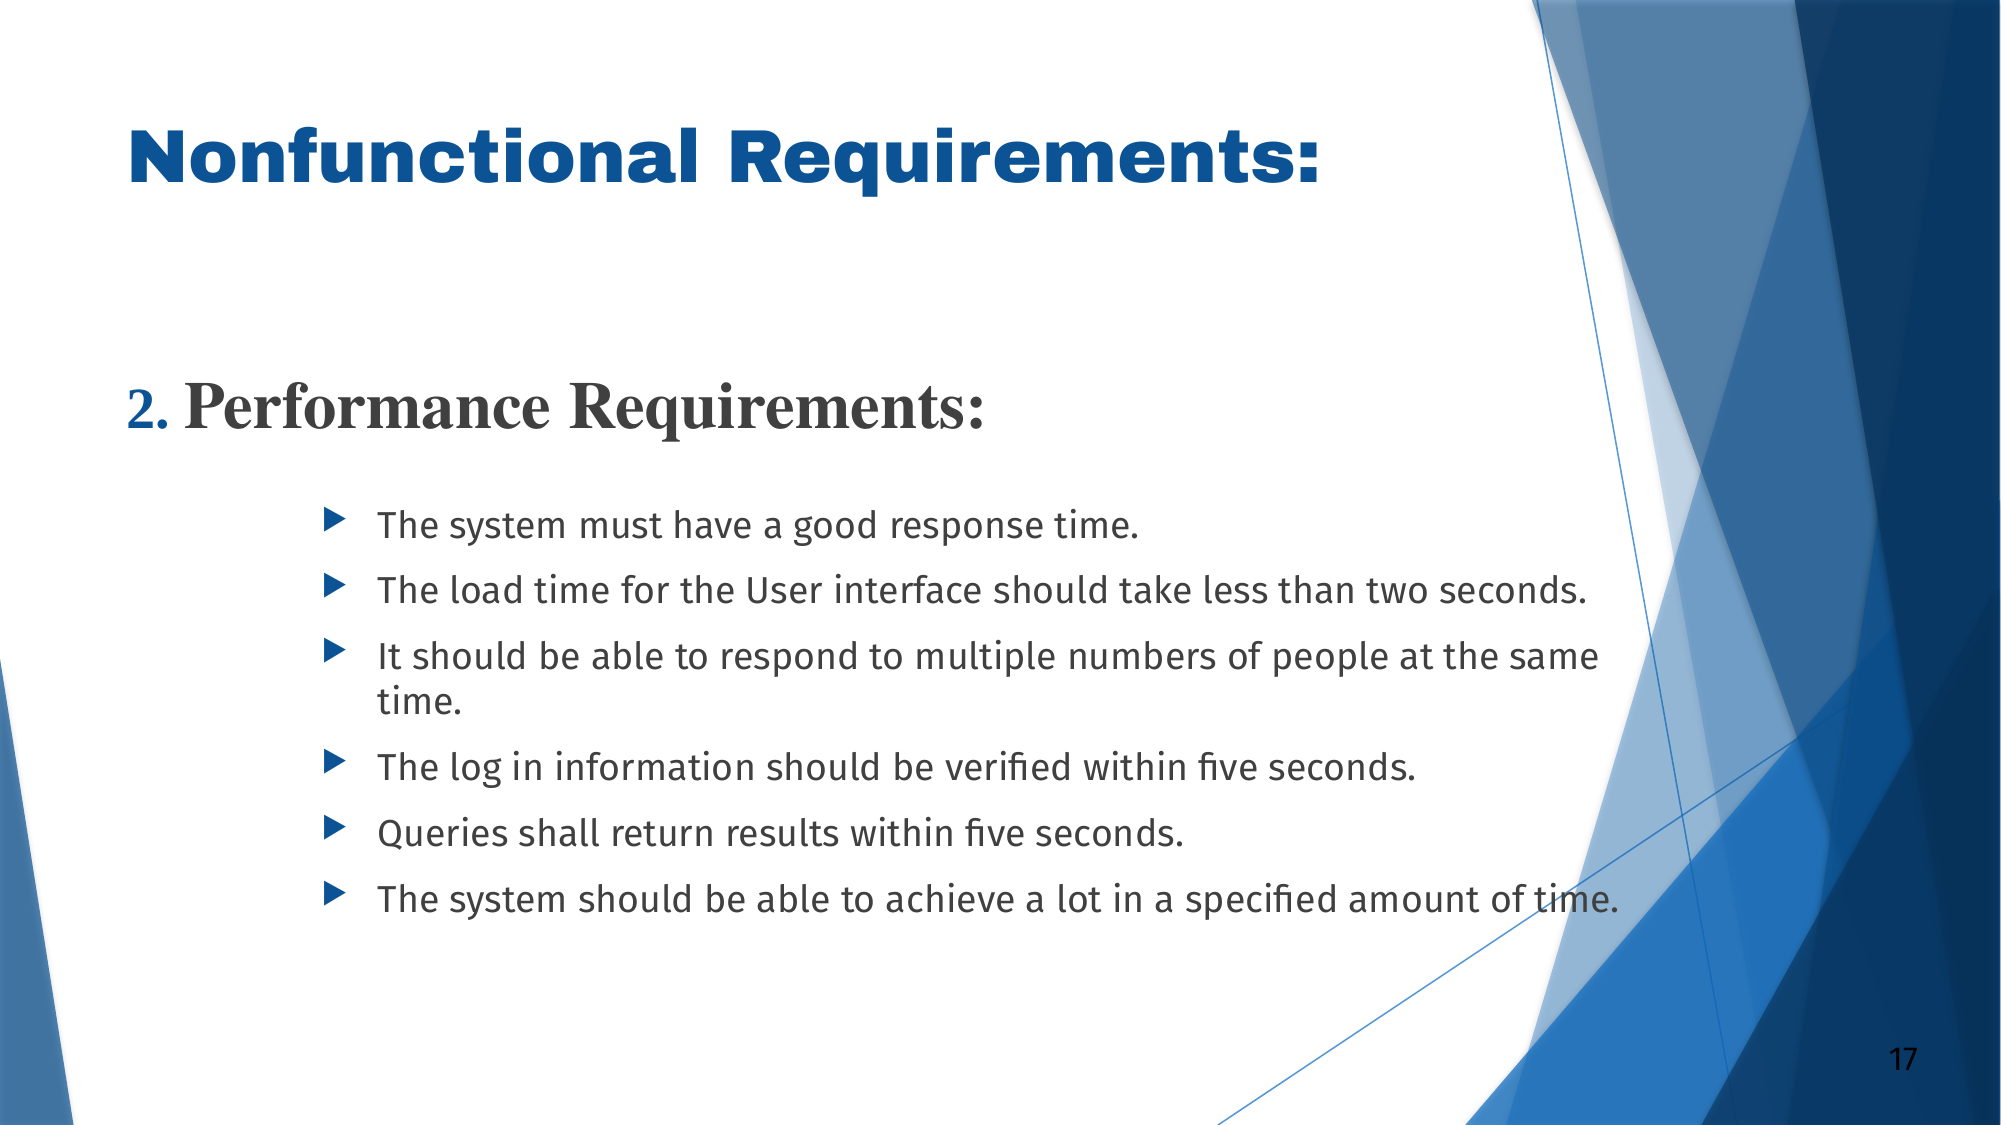

# Nonfunctional Requirements:
2. Performance Requirements:

The system must have a good response time.
The load time for the User interface should take less than two seconds.
It should be able to respond to multiple numbers of people at the same time.
The log in information should be verified within five seconds.
Queries shall return results within five seconds.
The system should be able to achieve a lot in a specified amount of time.

17